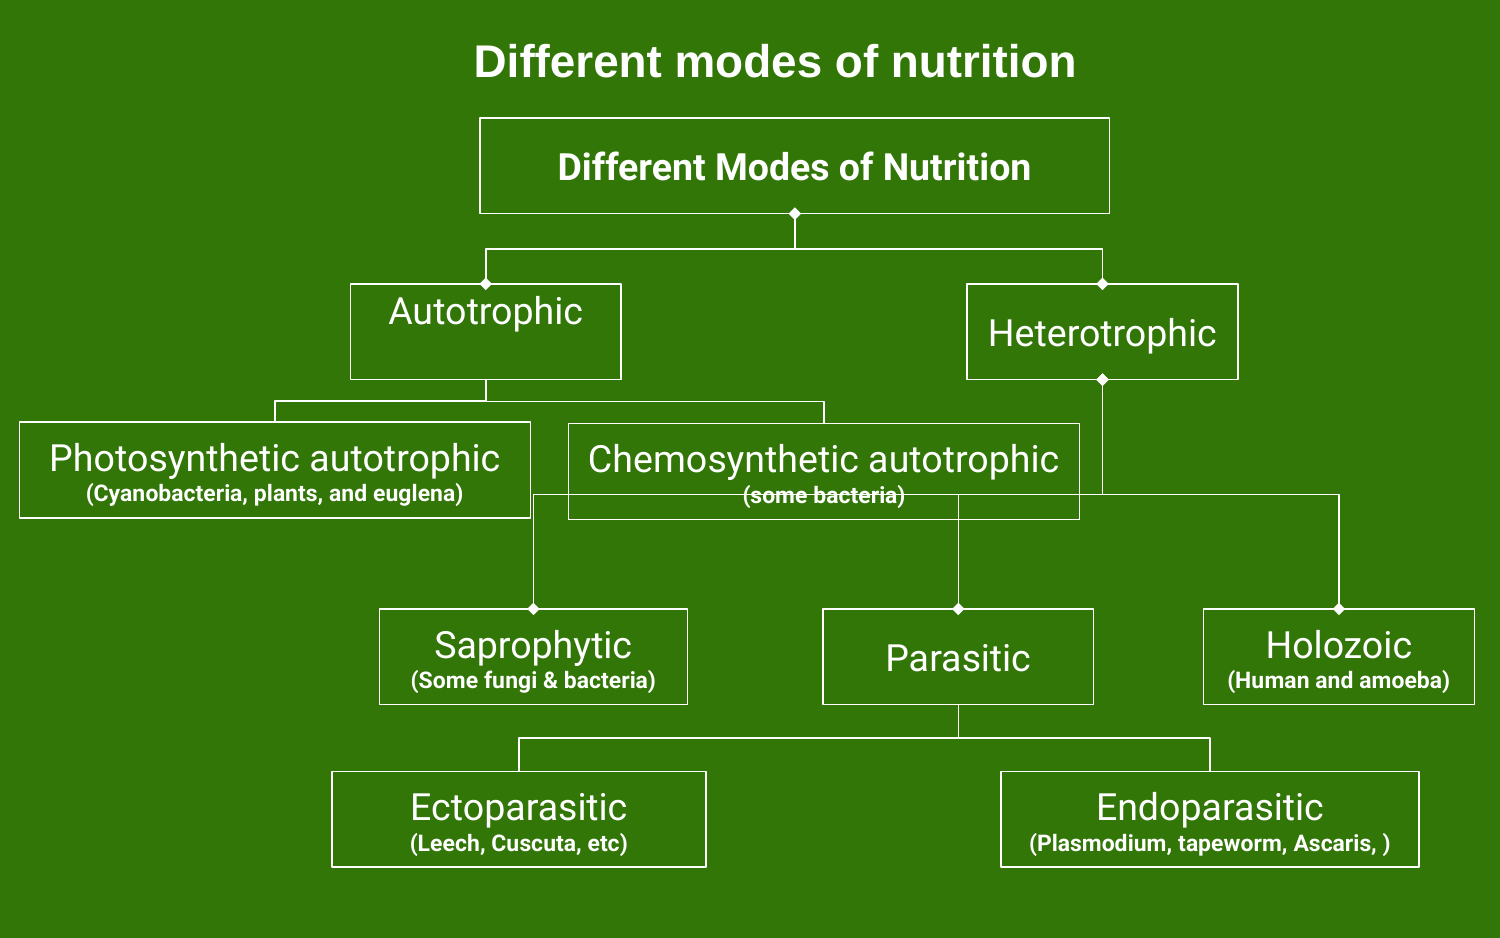

# Different modes of nutrition
Different Modes of Nutrition
Autotrophic

Heterotrophic
Photosynthetic autotrophic
(Cyanobacteria, plants, and euglena)
Saprophytic
(Some fungi & bacteria)
Chemosynthetic autotrophic
(some bacteria)
Parasitic
Holozoic
(Human and amoeba)
Ectoparasitic
(Leech, Cuscuta, etc)
Endoparasitic
(Plasmodium, tapeworm, Ascaris, )